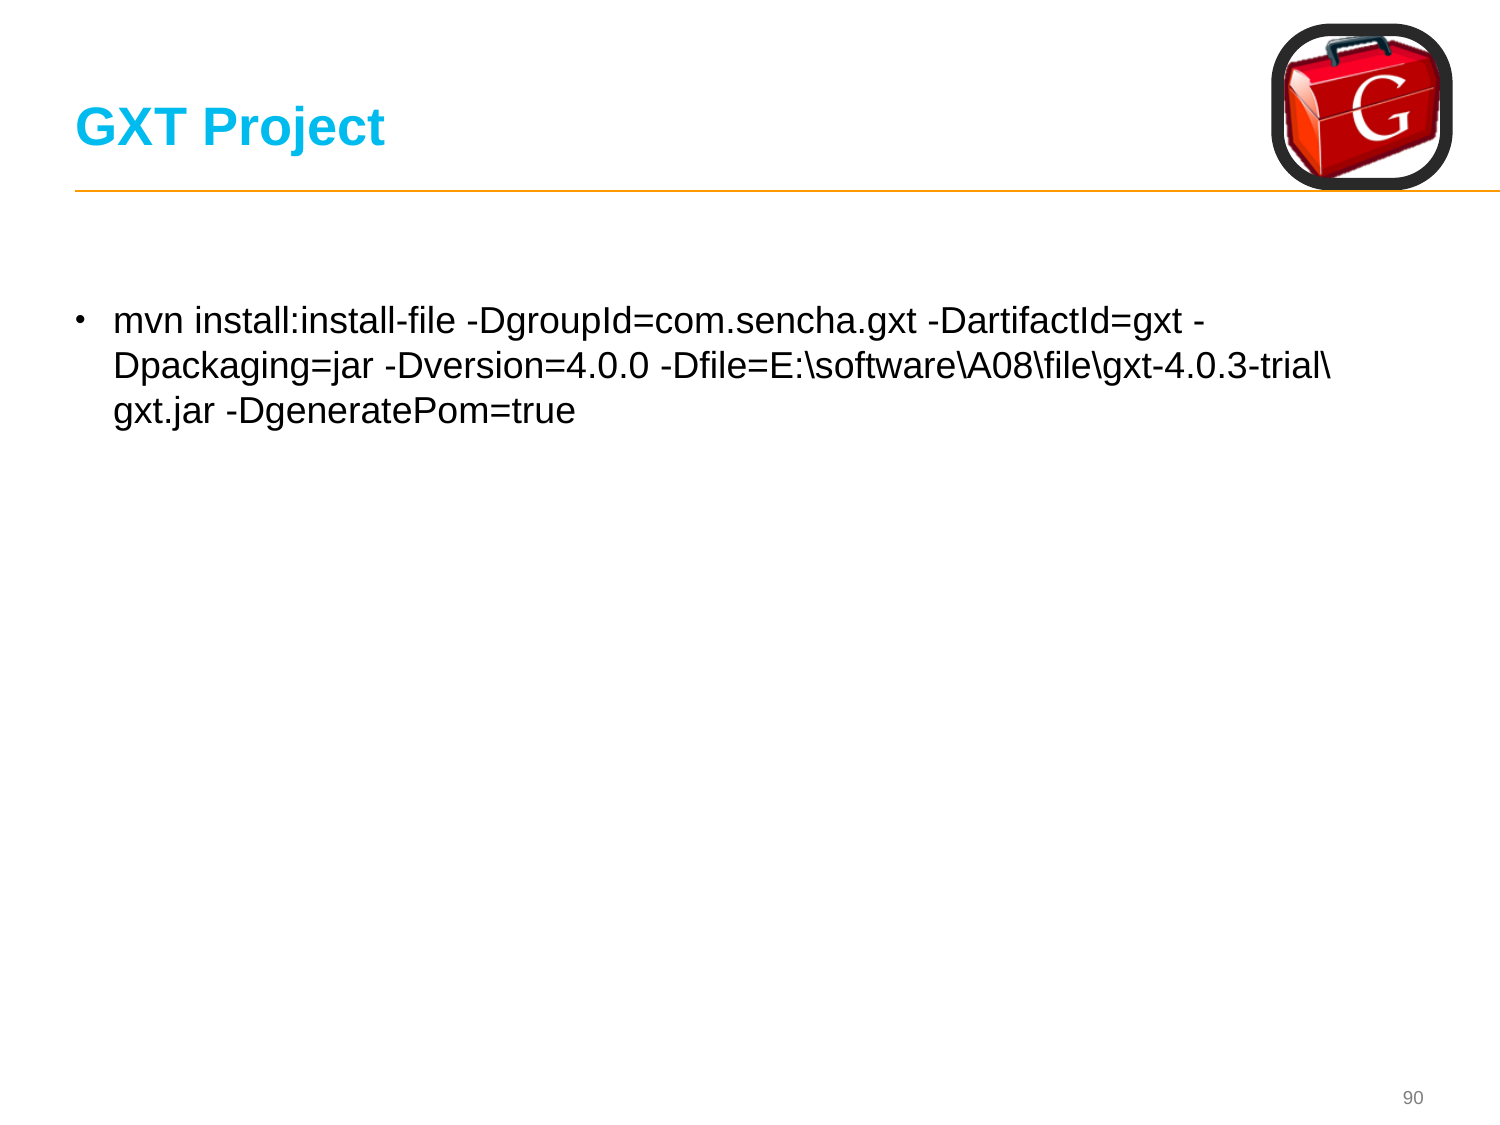

# GXT Project

mvn install:install-file -DgroupId=com.sencha.gxt -DartifactId=gxt -Dpackaging=jar -Dversion=4.0.0 -Dfile=E:\software\A08\file\gxt-4.0.3-trial\gxt.jar -DgeneratePom=true